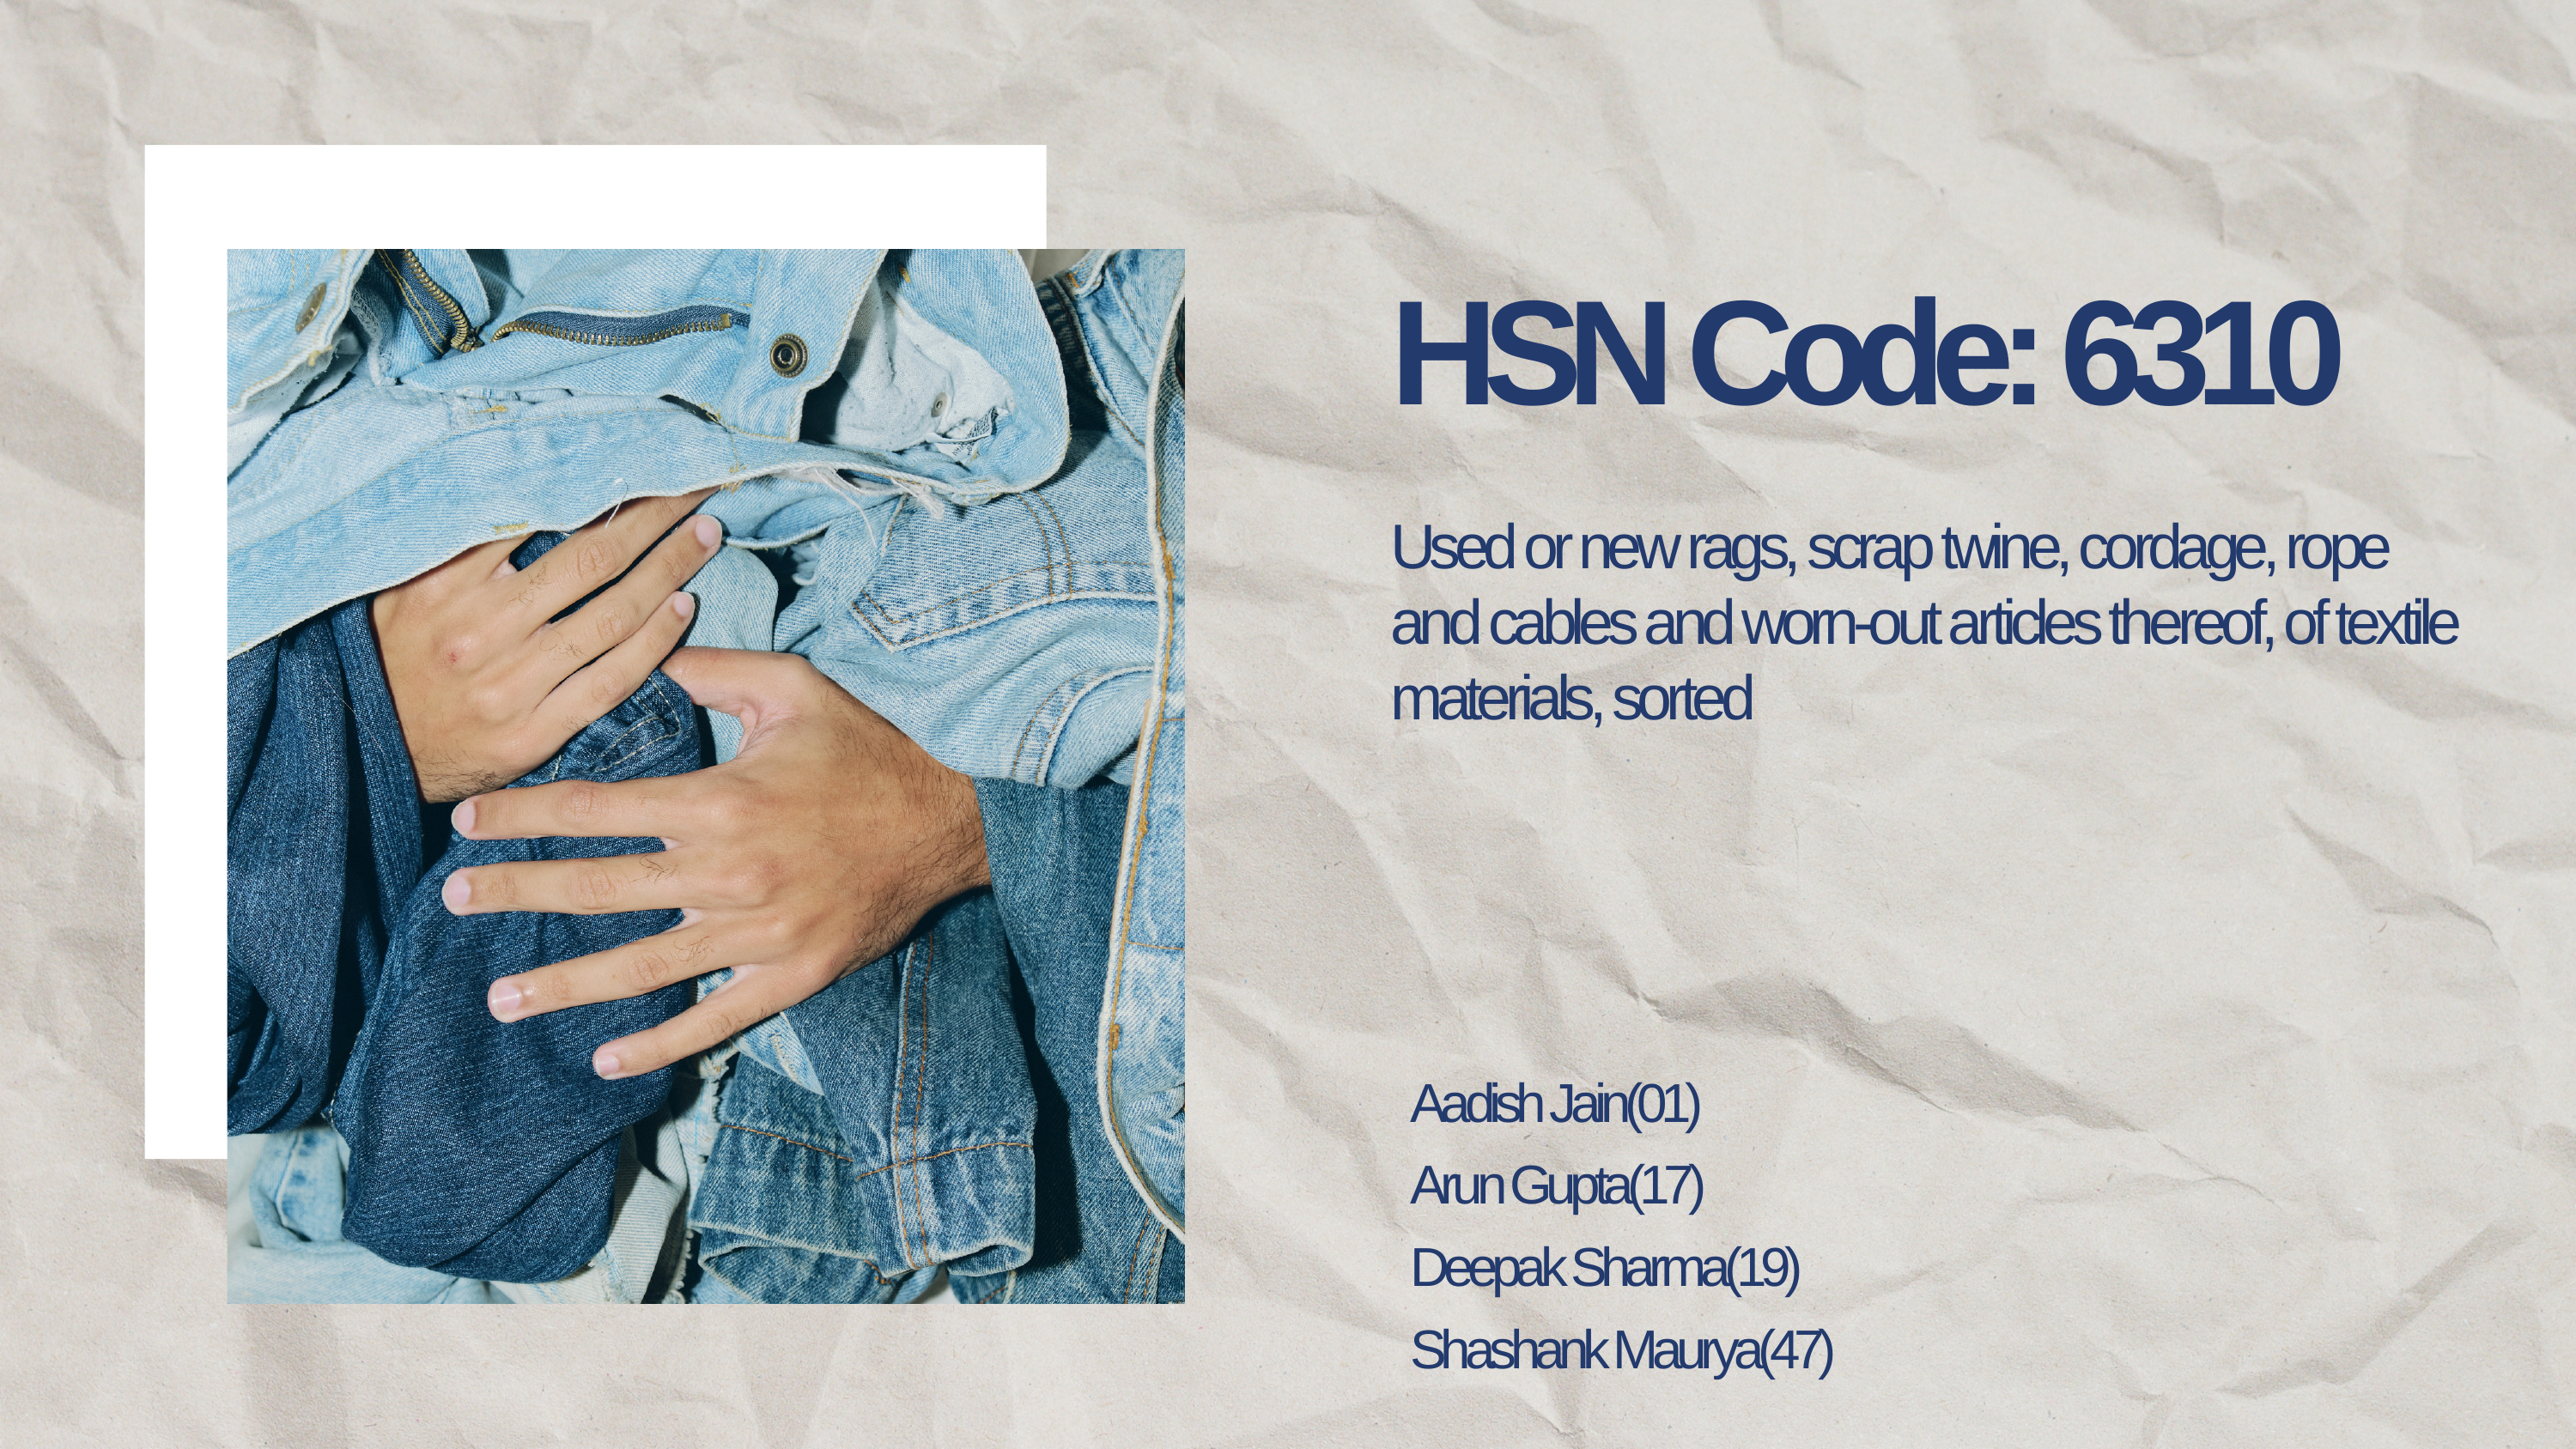

HSN Code: 6310
Used or new rags, scrap twine, cordage, rope and cables and worn-out articles thereof, of textile materials, sorted
Aadish Jain(01)
Arun Gupta(17)
Deepak Sharma(19)
Shashank Maurya(47)